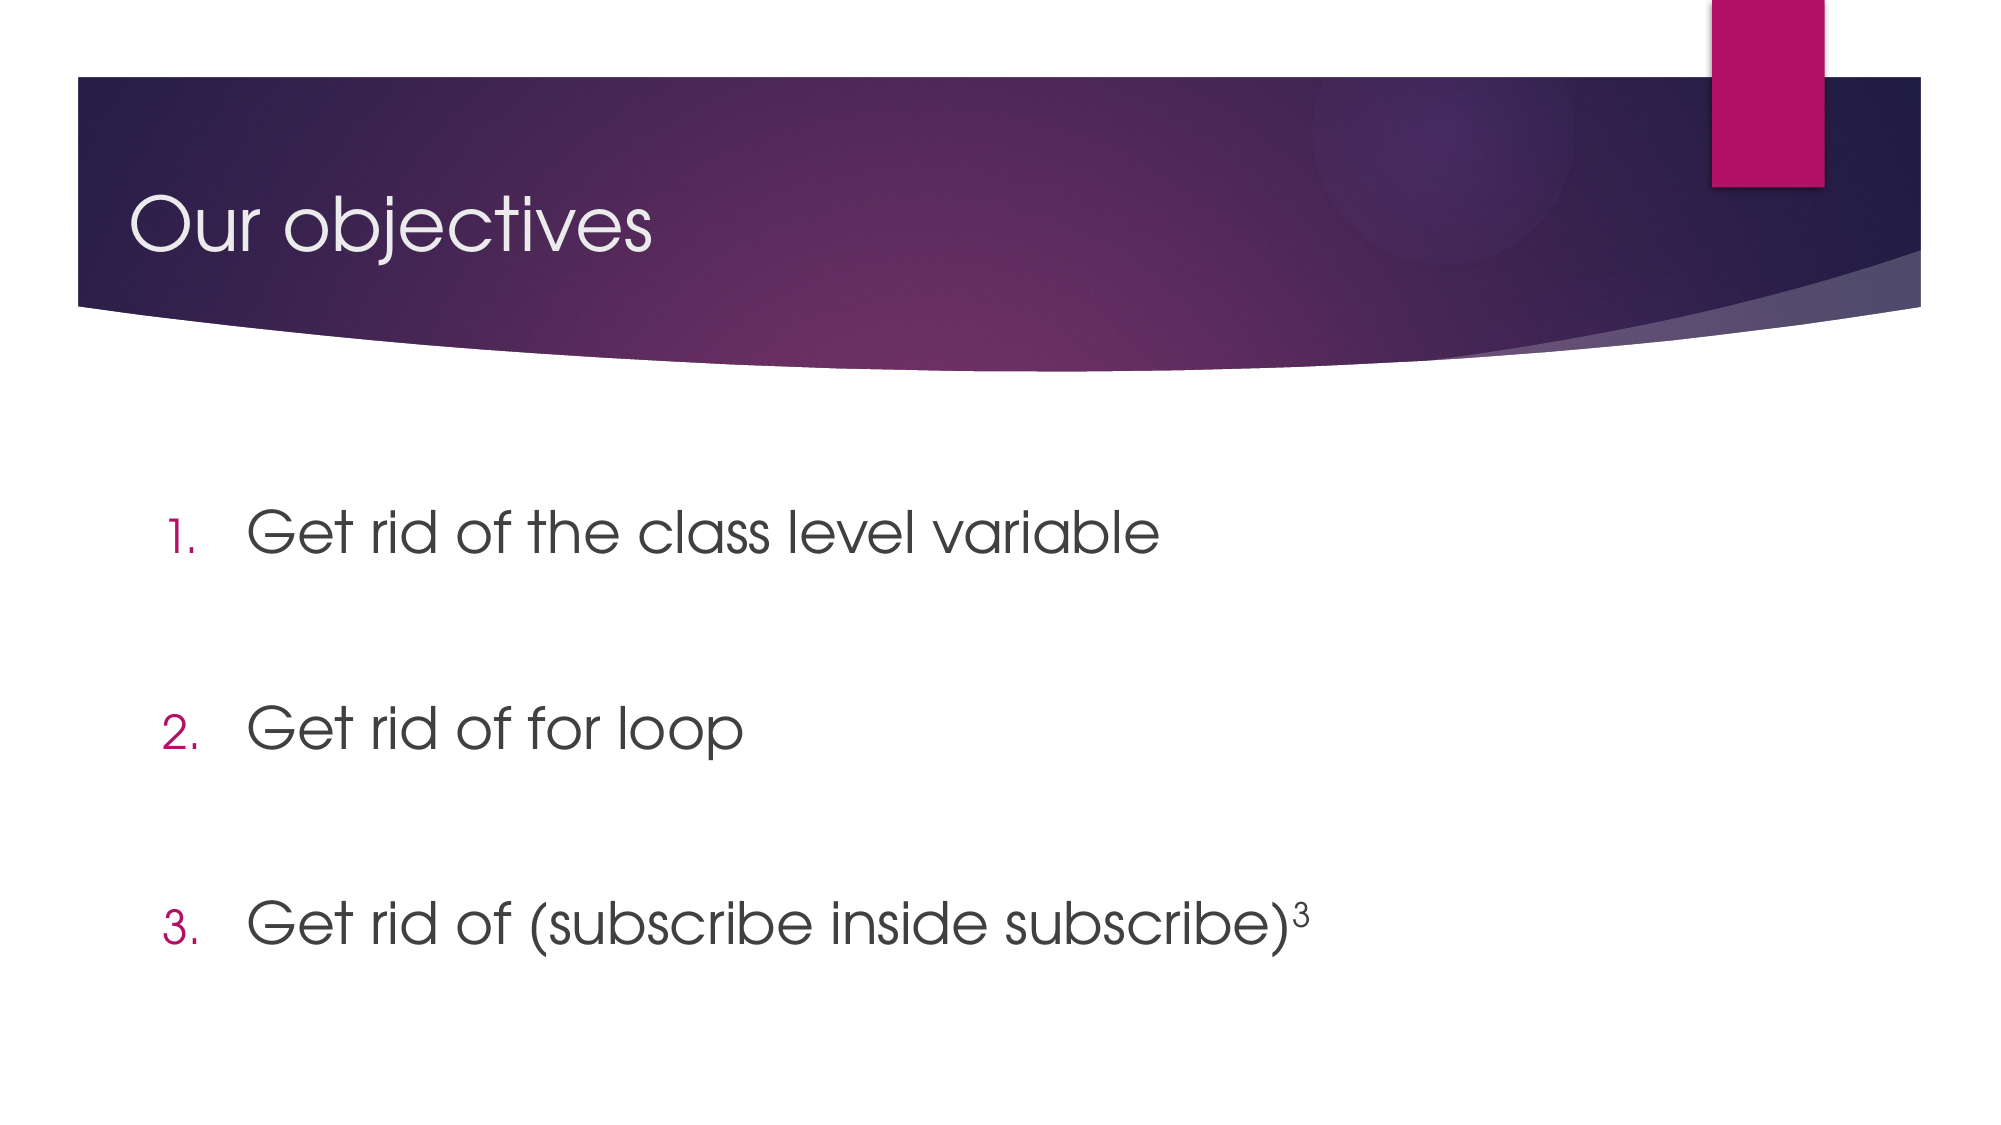

# Our objectives
Get rid of the class level variable
Get rid of for loop
Get rid of (subscribe inside subscribe)3